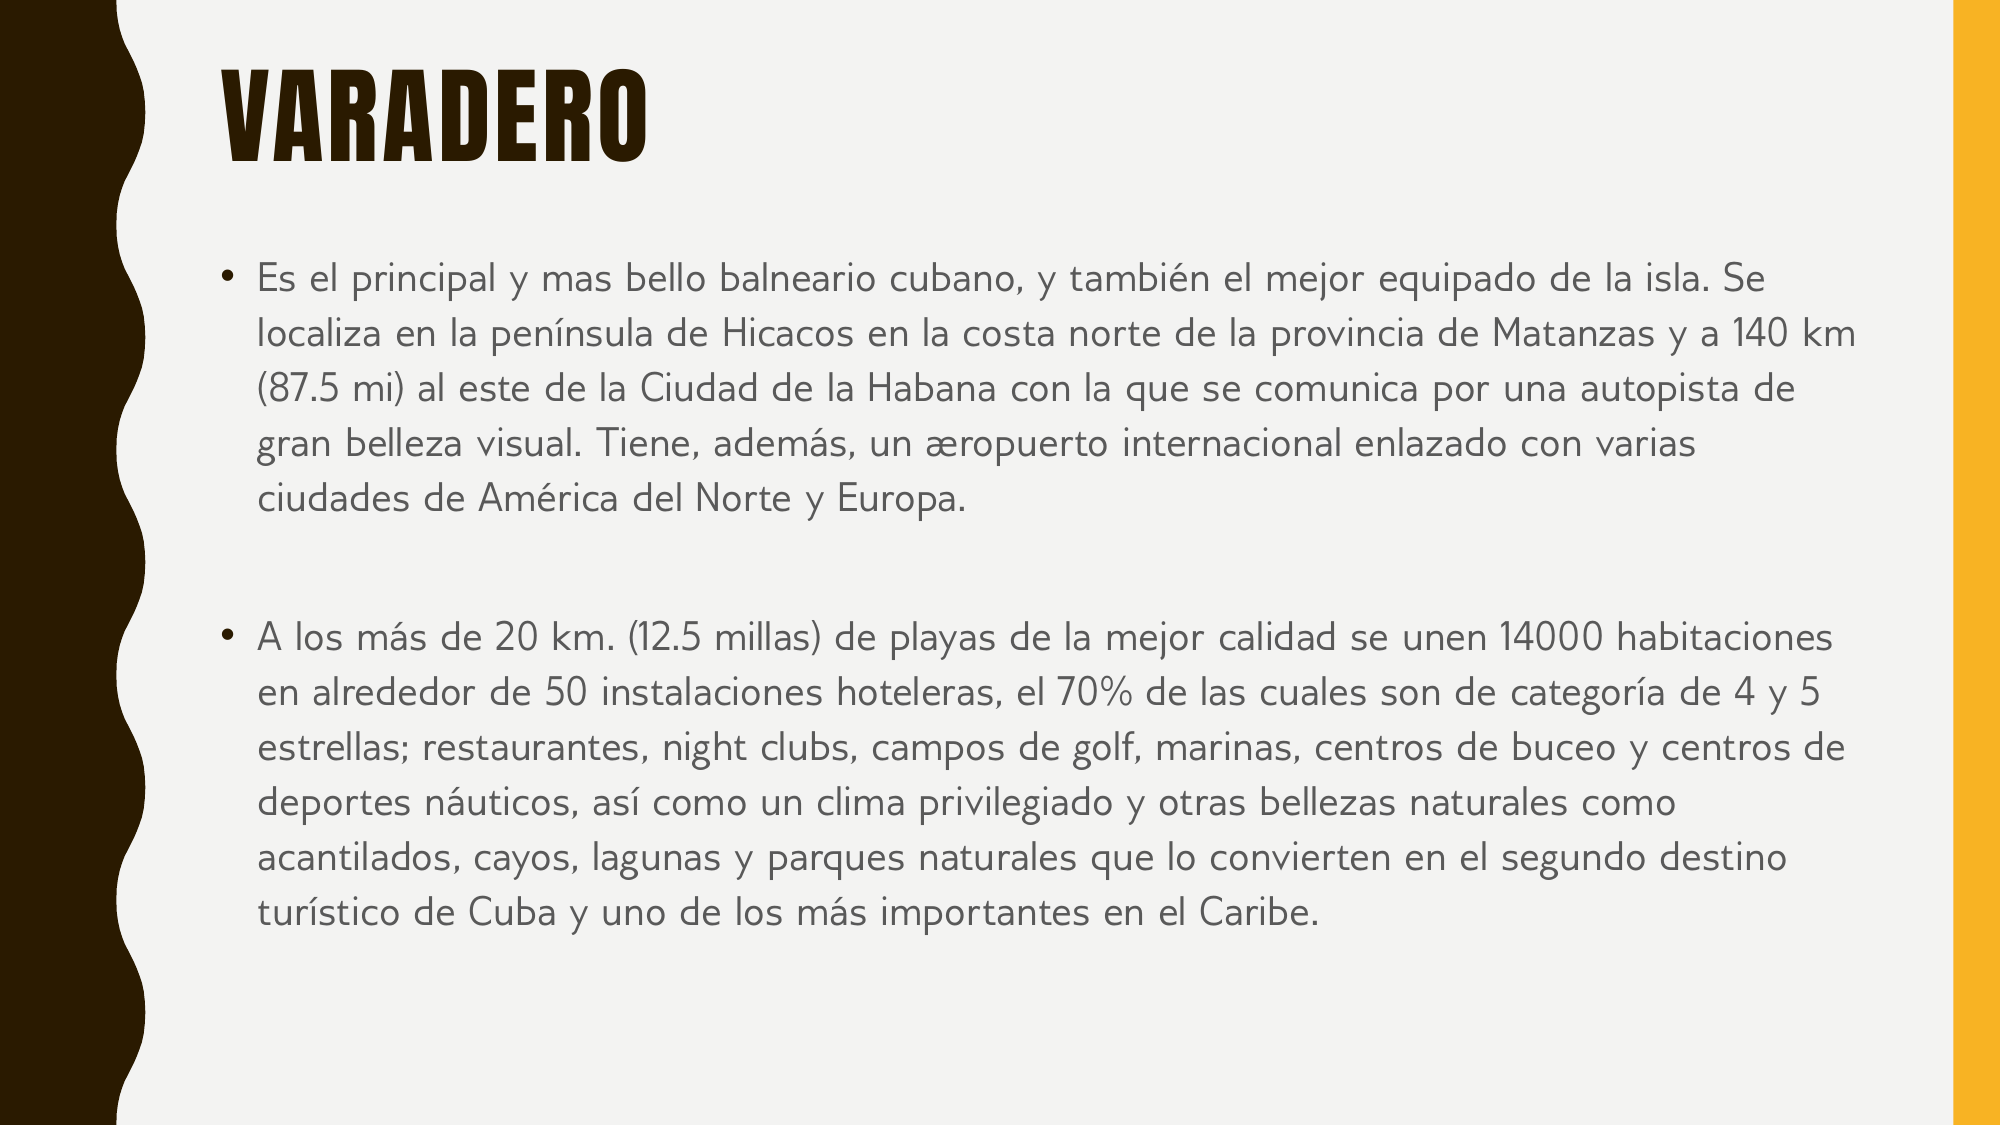

# Varadero
Es el principal y mas bello balneario cubano, y también el mejor equipado de la isla. Se localiza en la península de Hicacos en la costa norte de la provincia de Matanzas y a 140 km (87.5 mi) al este de la Ciudad de la Habana con la que se comunica por una autopista de gran belleza visual. Tiene, además, un aeropuerto internacional enlazado con varias ciudades de América del Norte y Europa.

A los más de 20 km. (12.5 millas) de playas de la mejor calidad se unen 14000 habitaciones en alrededor de 50 instalaciones hoteleras, el 70% de las cuales son de categoría de 4 y 5 estrellas; restaurantes, night clubs, campos de golf, marinas, centros de buceo y centros de deportes náuticos, así como un clima privilegiado y otras bellezas naturales como acantilados, cayos, lagunas y parques naturales que lo convierten en el segundo destino turístico de Cuba y uno de los más importantes en el Caribe.